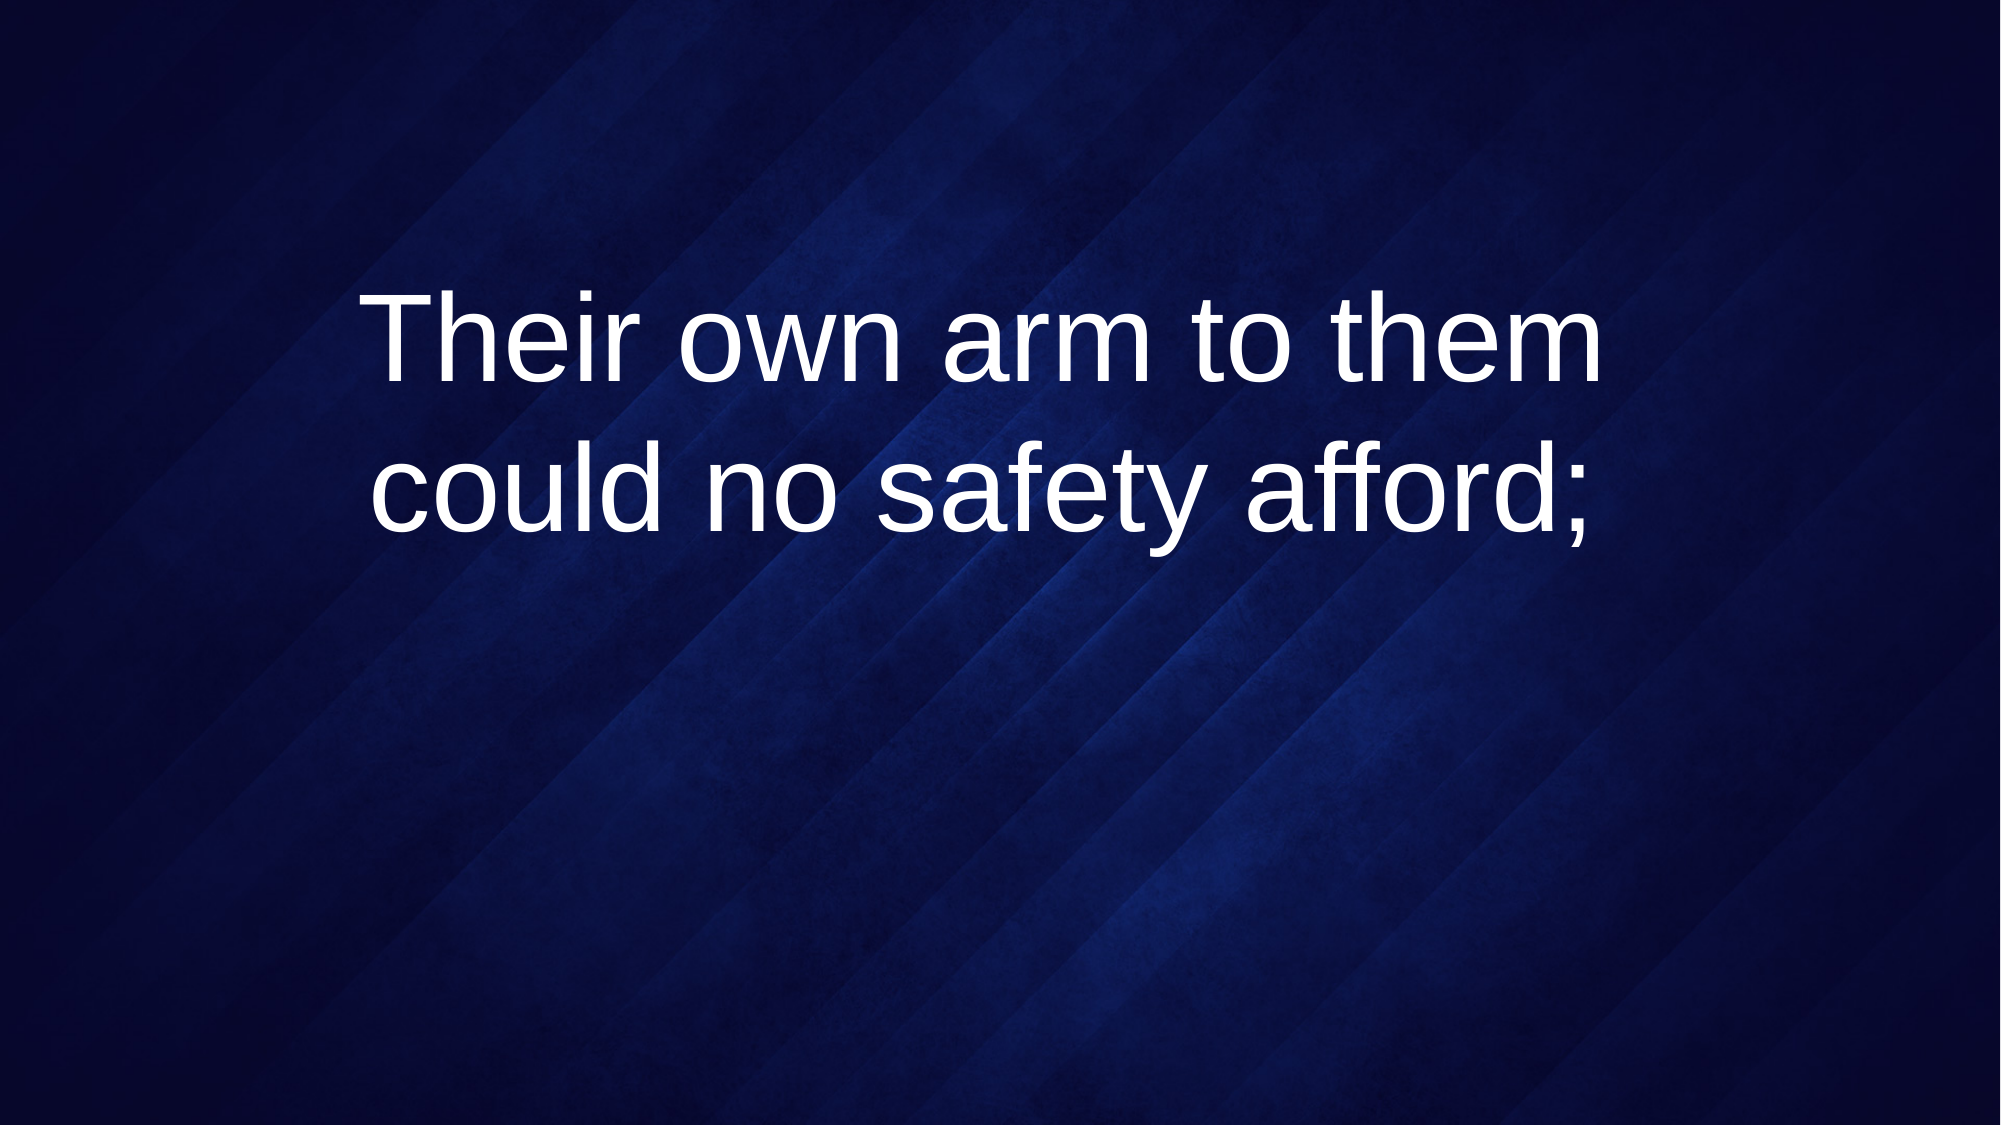

# Their own arm to them could no safety afford;